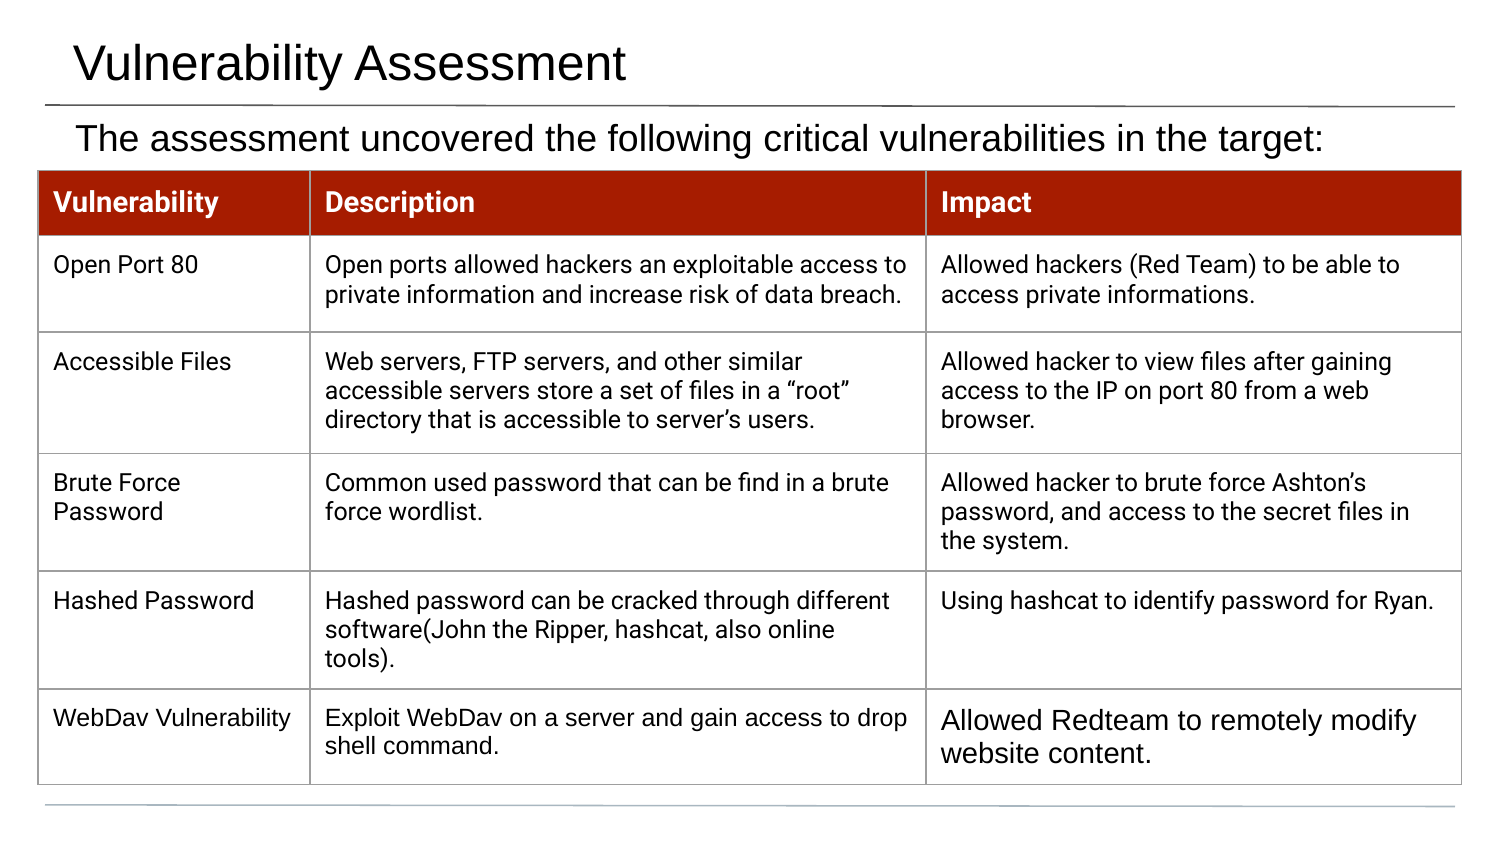

# Vulnerability Assessment
The assessment uncovered the following critical vulnerabilities in the target:
| Vulnerability | Description | Impact |
| --- | --- | --- |
| Open Port 80 | Open ports allowed hackers an exploitable access to private information and increase risk of data breach. | Allowed hackers (Red Team) to be able to access private informations. |
| Accessible Files | Web servers, FTP servers, and other similar accessible servers store a set of files in a “root” directory that is accessible to server’s users. | Allowed hacker to view files after gaining access to the IP on port 80 from a web browser. |
| Brute Force Password | Common used password that can be find in a brute force wordlist. | Allowed hacker to brute force Ashton’s password, and access to the secret files in the system. |
| Hashed Password | Hashed password can be cracked through different software(John the Ripper, hashcat, also online tools). | Using hashcat to identify password for Ryan. |
| WebDav Vulnerability | Exploit WebDav on a server and gain access to drop shell command. | Allowed Redteam to remotely modify website content. |